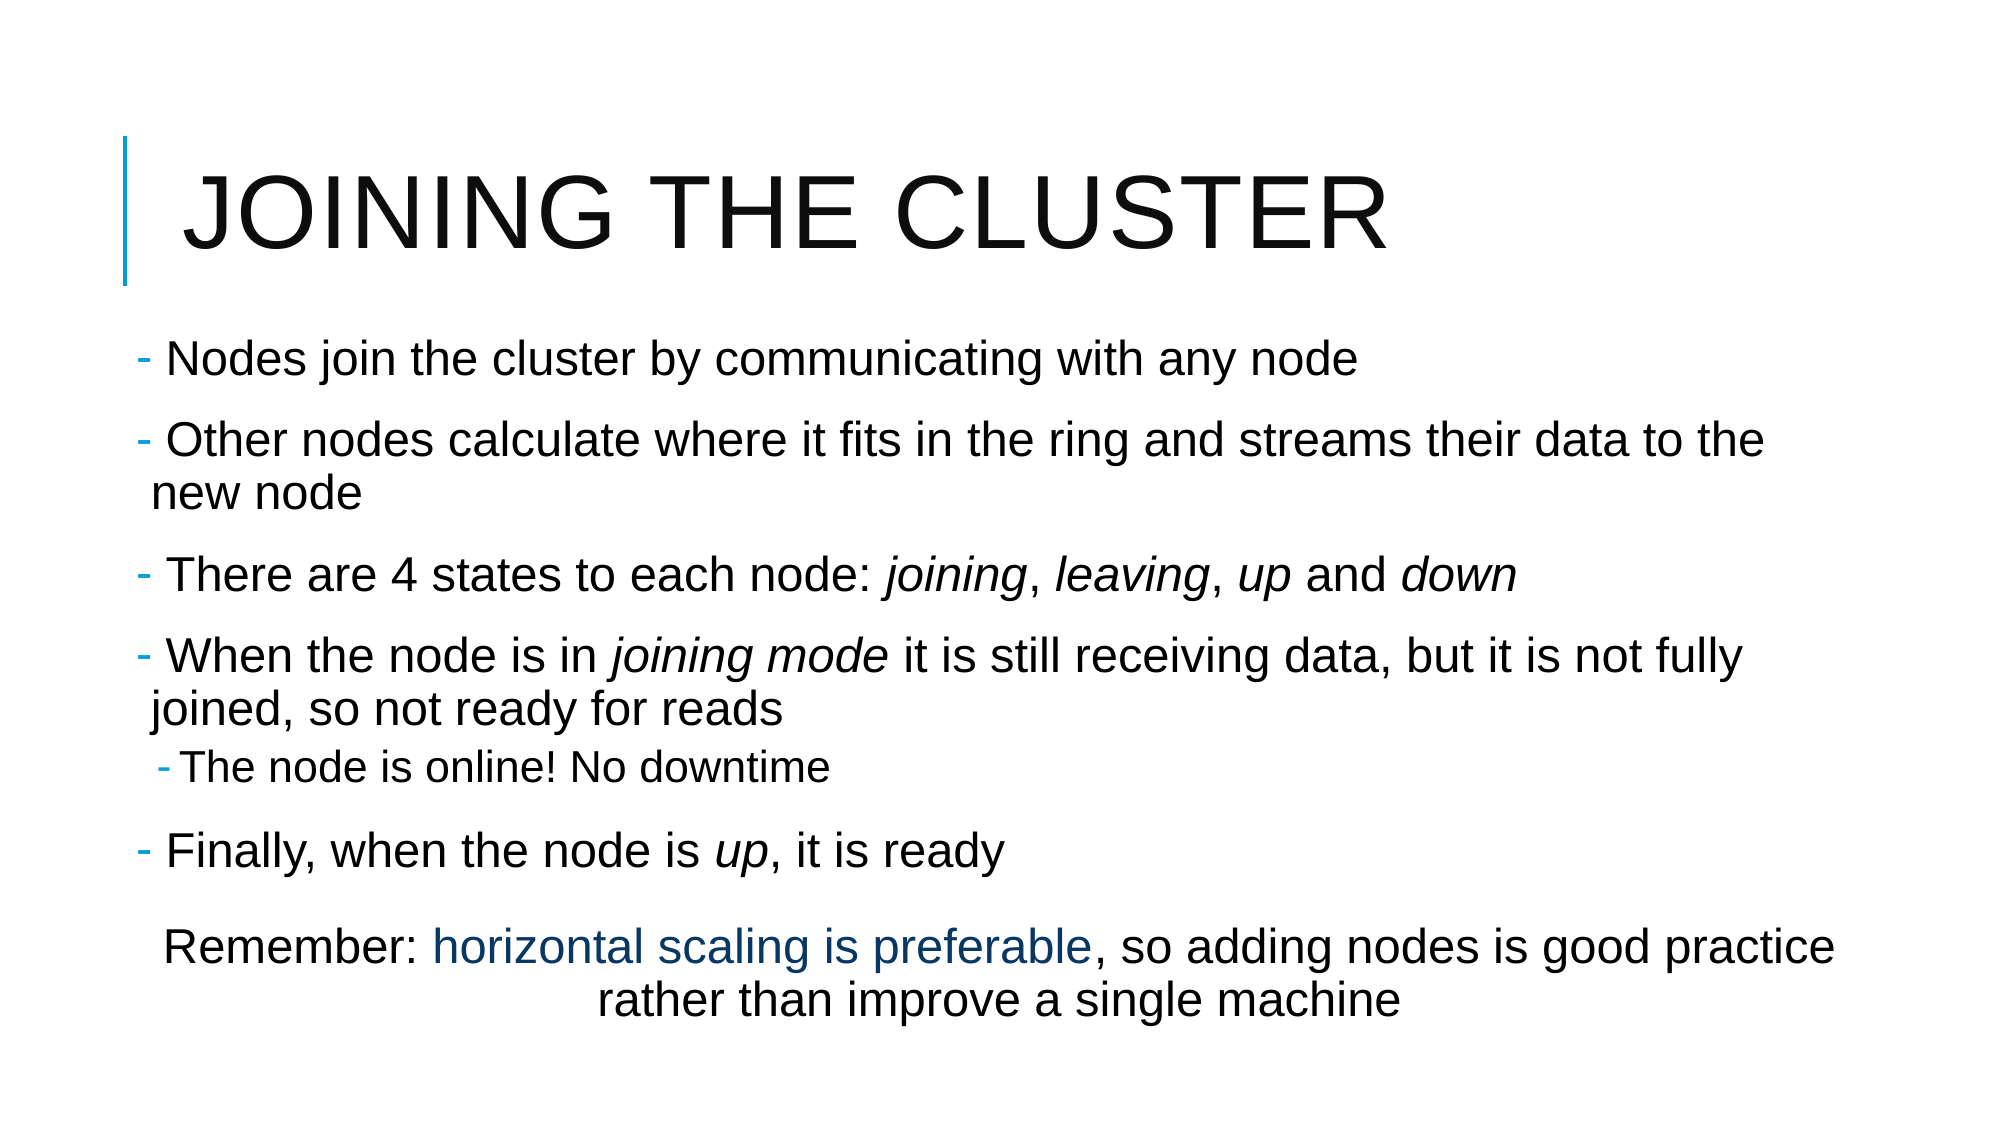

# Joining the cluster
 Nodes join the cluster by communicating with any node
 Other nodes calculate where it fits in the ring and streams their data to the new node
 There are 4 states to each node: joining, leaving, up and down
 When the node is in joining mode it is still receiving data, but it is not fully joined, so not ready for reads
The node is online! No downtime
 Finally, when the node is up, it is ready

Remember: horizontal scaling is preferable, so adding nodes is good practice rather than improve a single machine